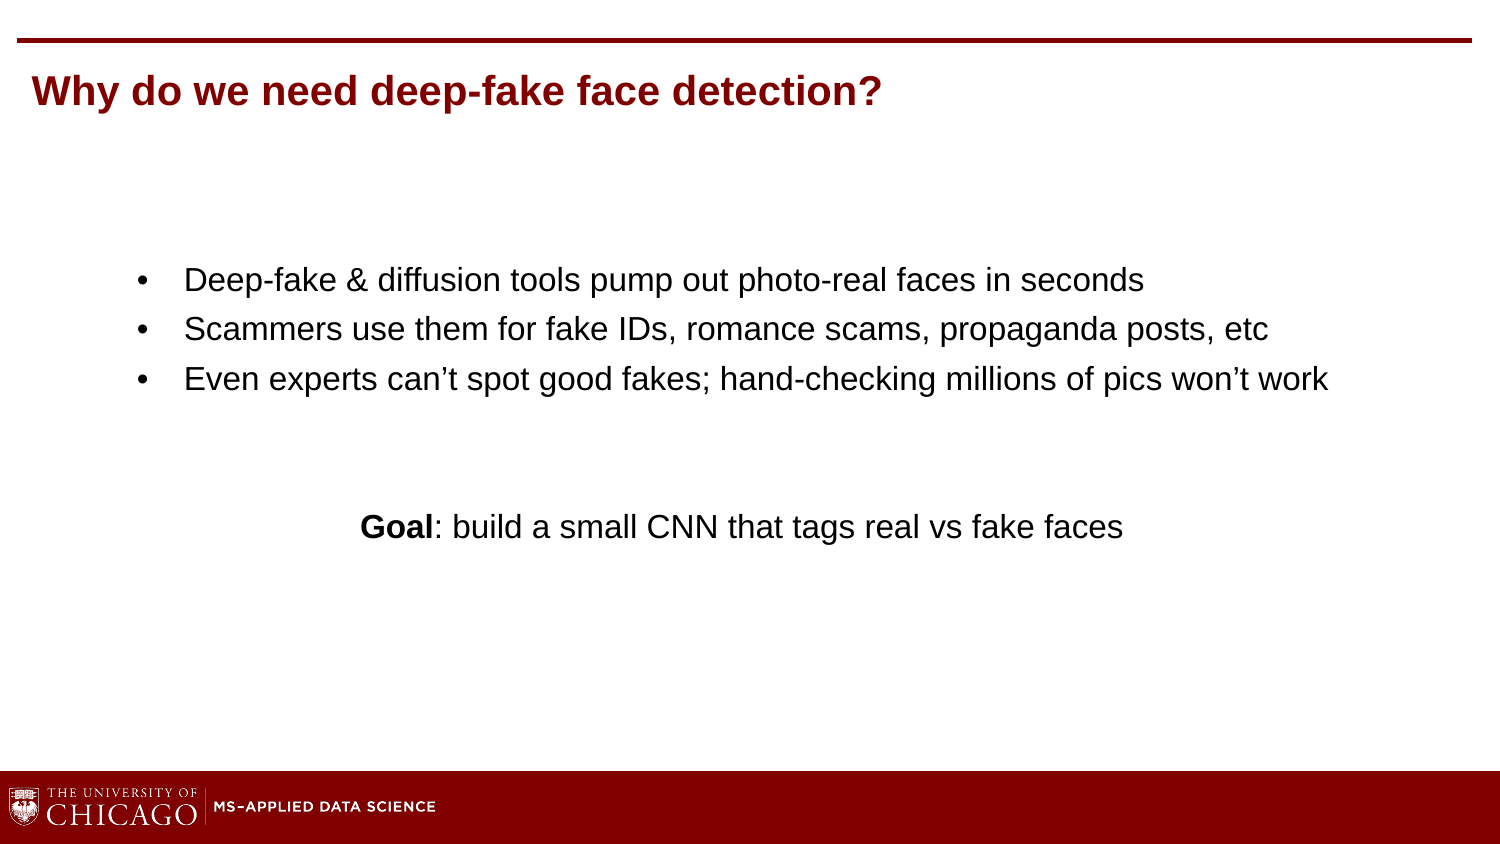

# Why do we need deep-fake face detection?
Deep-fake & diffusion tools pump out photo-real faces in seconds
Scammers use them for fake IDs, romance scams, propaganda posts, etc
Even experts can’t spot good fakes; hand-checking millions of pics won’t work

Goal: build a small CNN that tags real vs fake faces